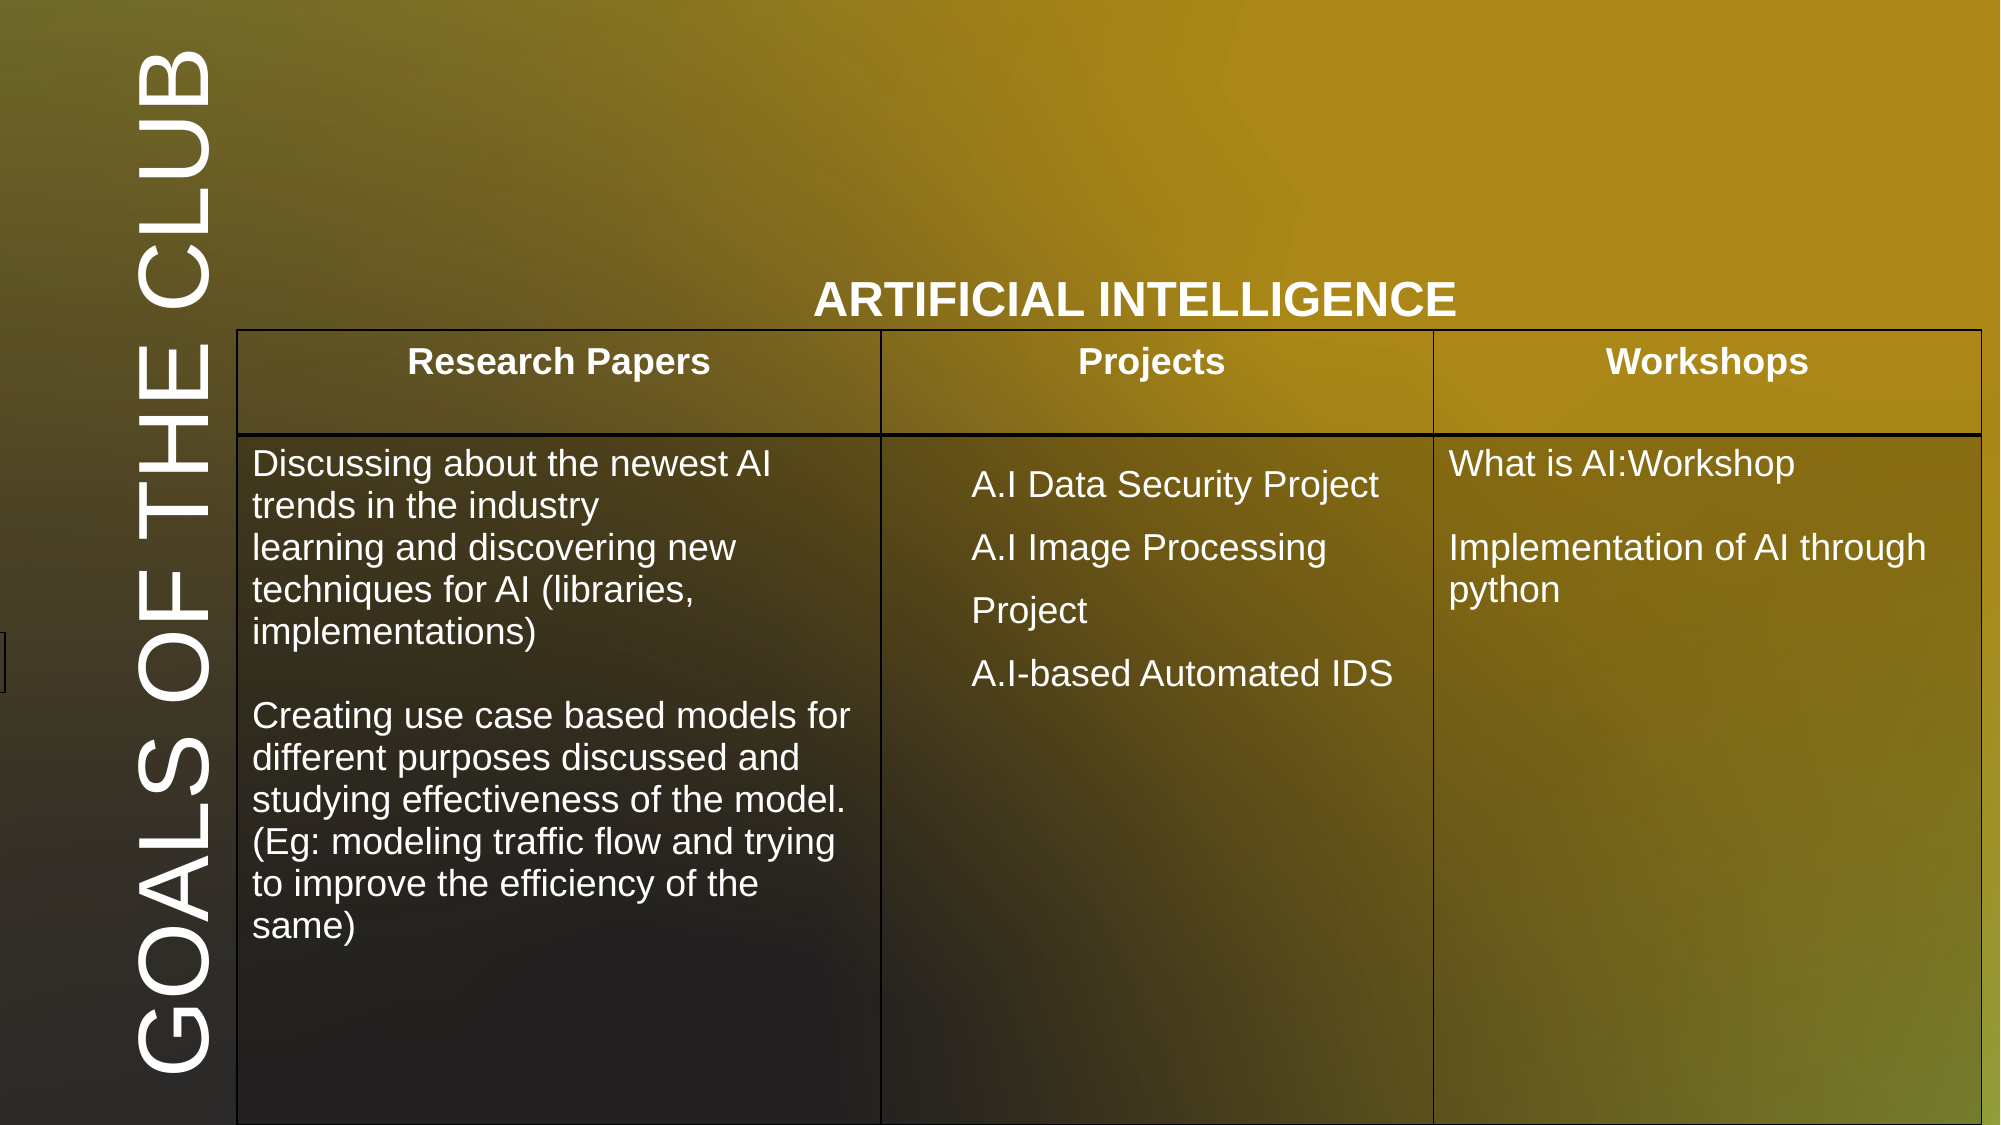

ARTIFICIAL INTELLIGENCE
| Research Papers | Projects | Workshops |
| --- | --- | --- |
| Discussing about the newest AI trends in the industry learning and discovering new techniques for AI (libraries, implementations) Creating use case based models for different purposes discussed and studying effectiveness of the model. (Eg: modeling traffic flow and trying to improve the efficiency of the same) | A.I Data Security Project A.I Image Processing Project A.I-based Automated IDS | What is AI:Workshop Implementation of AI through python |
GOALS OF THE CLUB
|  |
| --- |